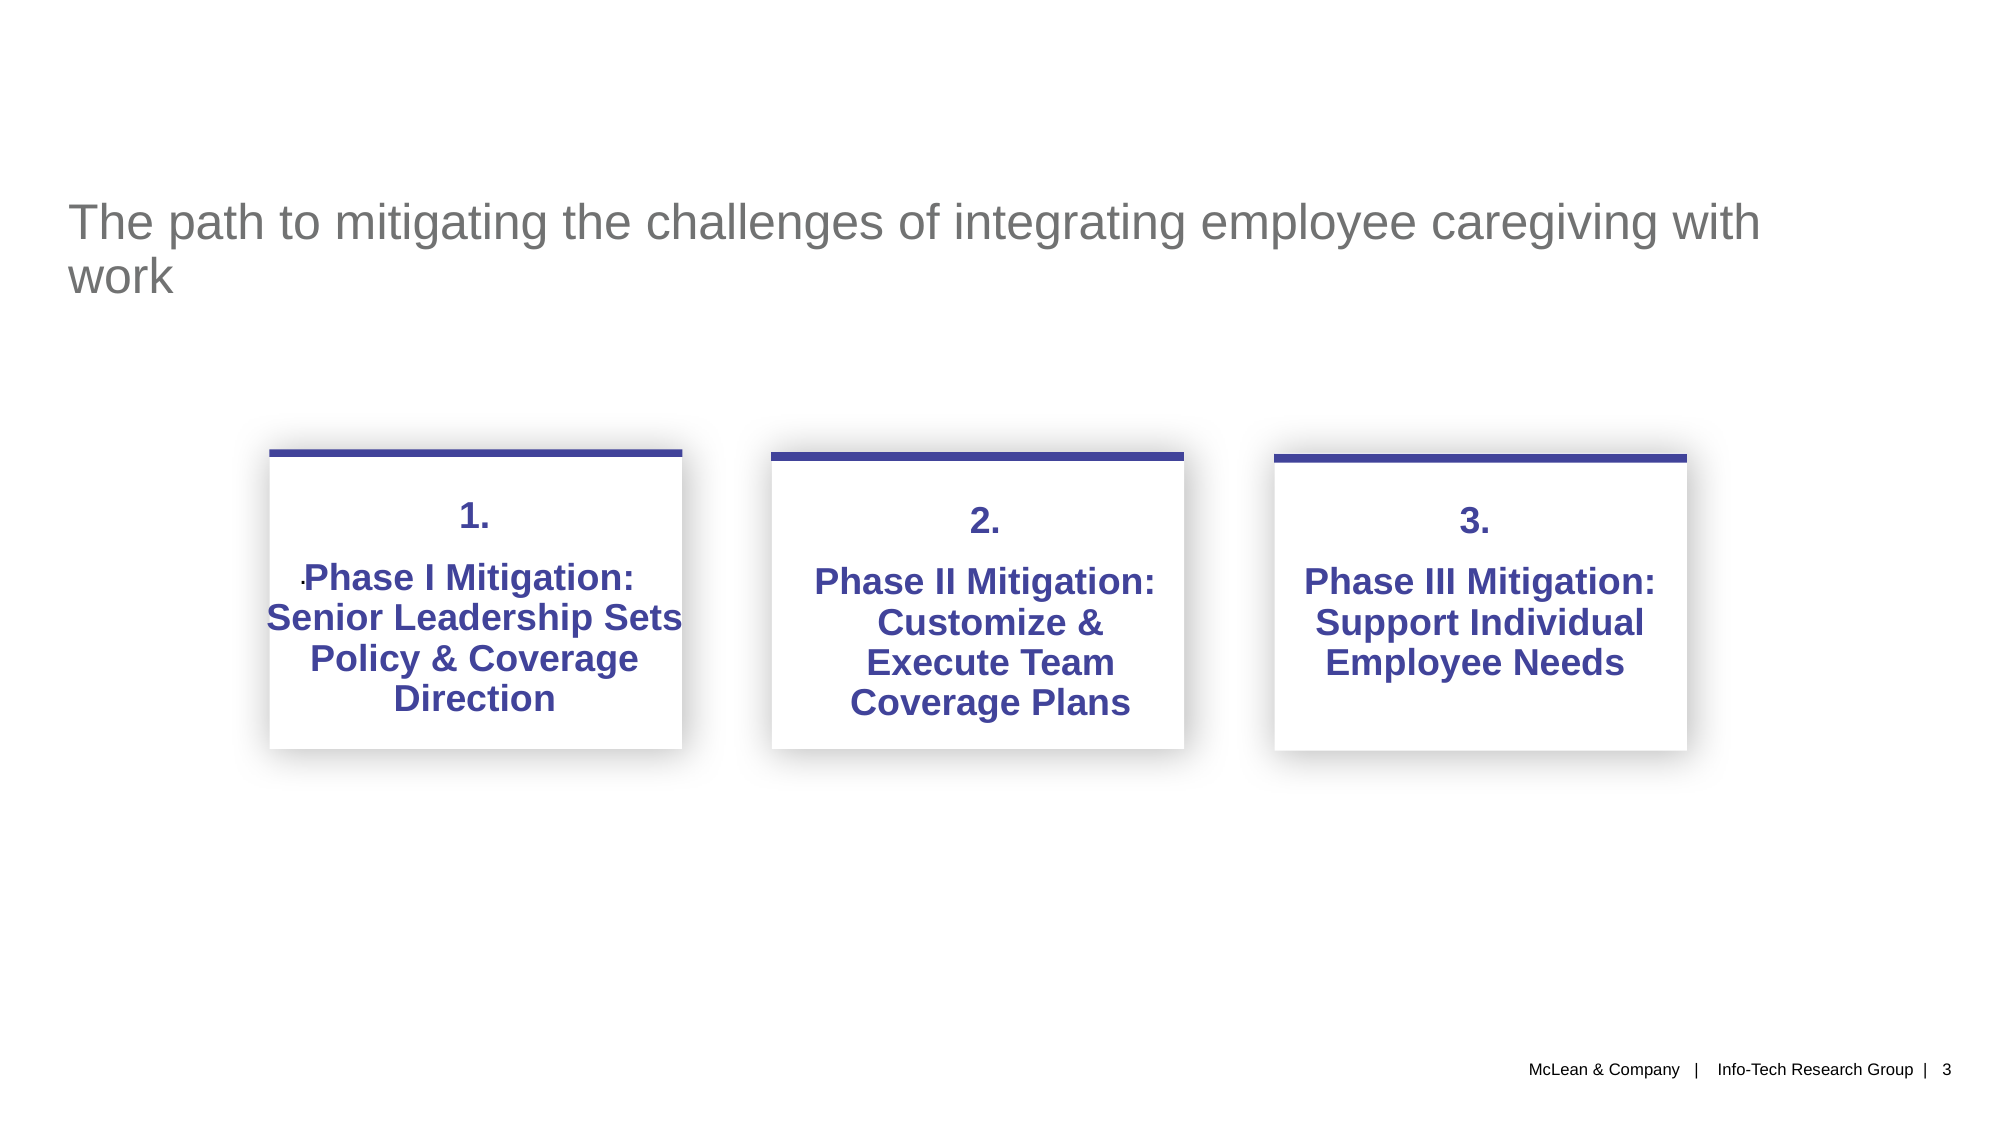

# The path to mitigating the challenges of integrating employee caregiving with work

.

1.
Phase I Mitigation:  Senior Leadership Sets Policy & Coverage Direction
2.
Phase II Mitigation:  Customize & Execute Team Coverage Plans
3.
Phase III Mitigation: Support Individual Employee Needs